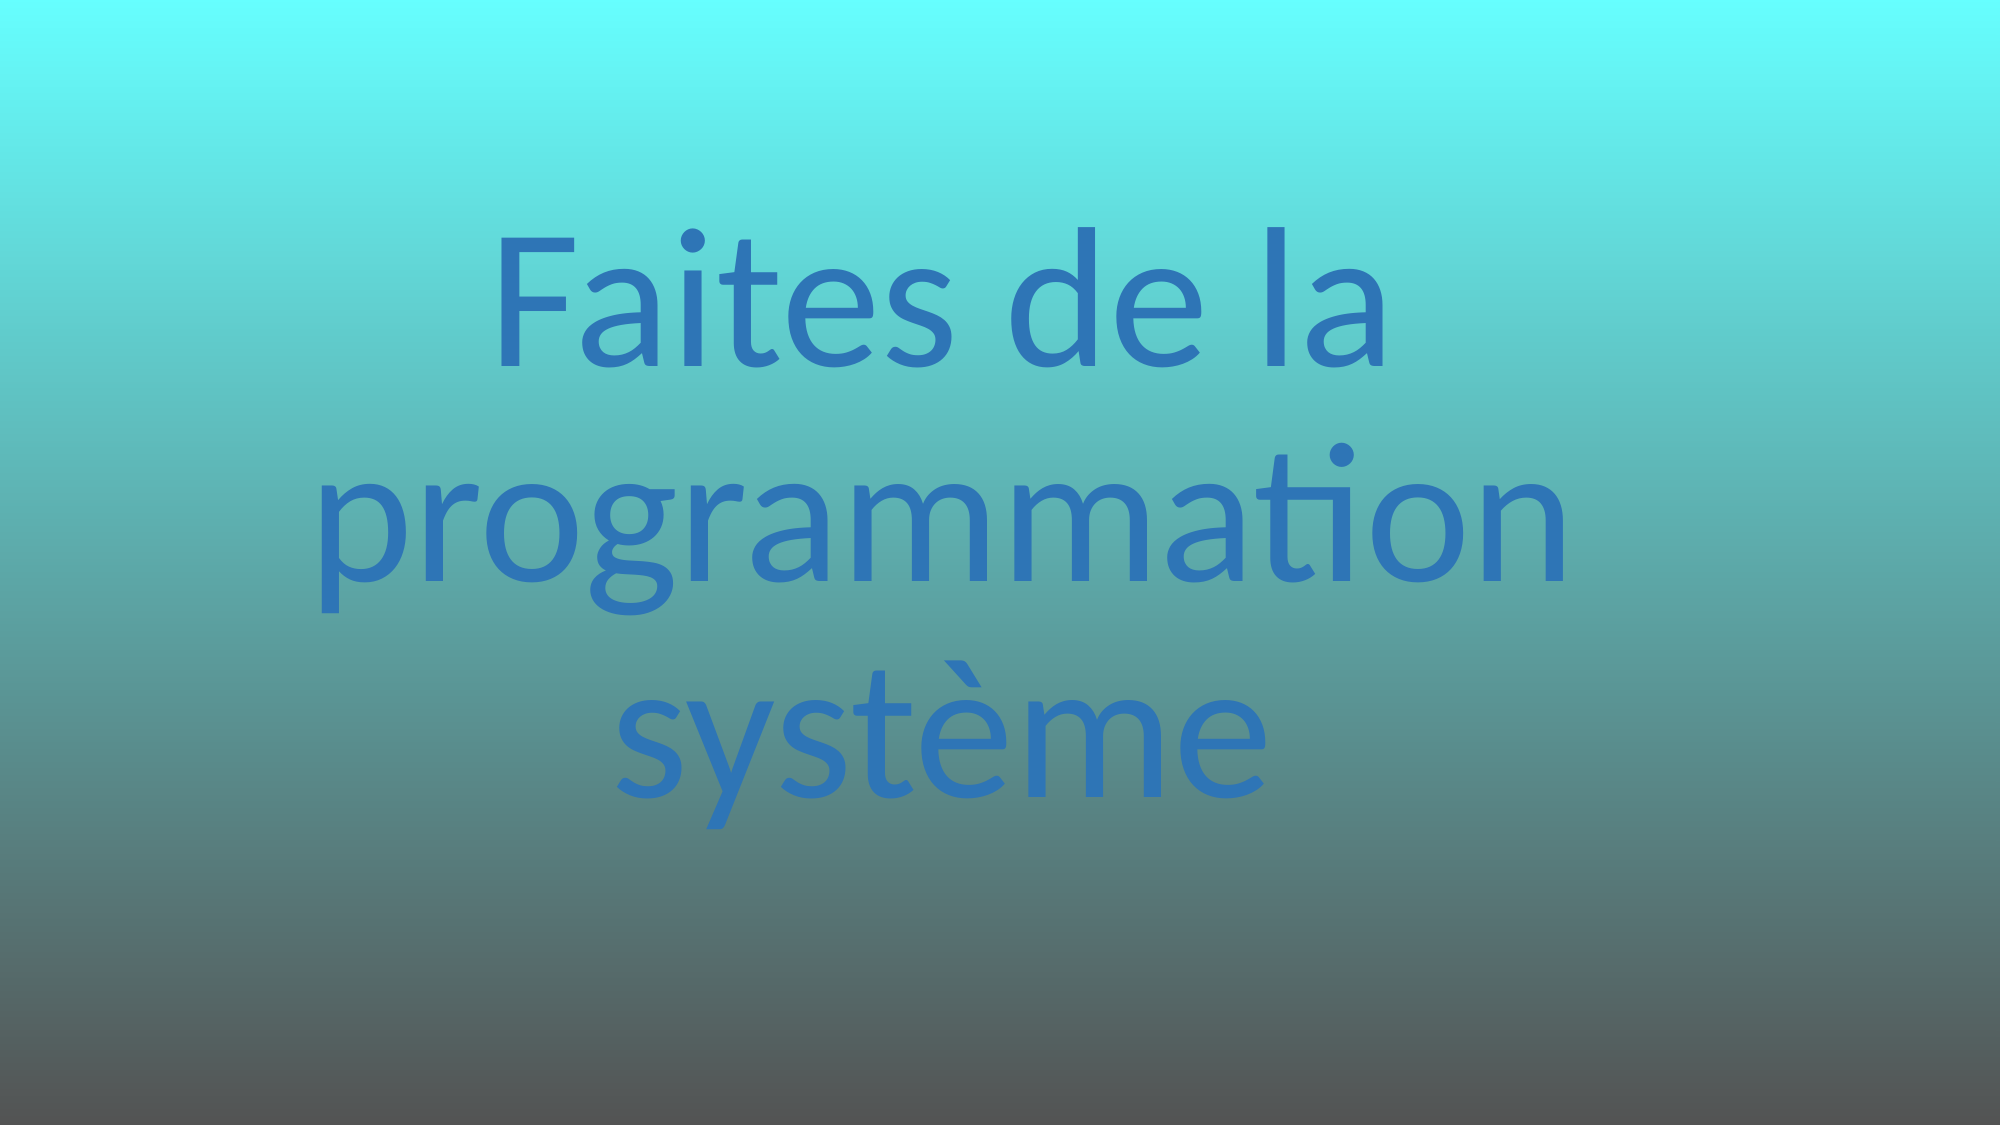

# Faites de la programmation système

420